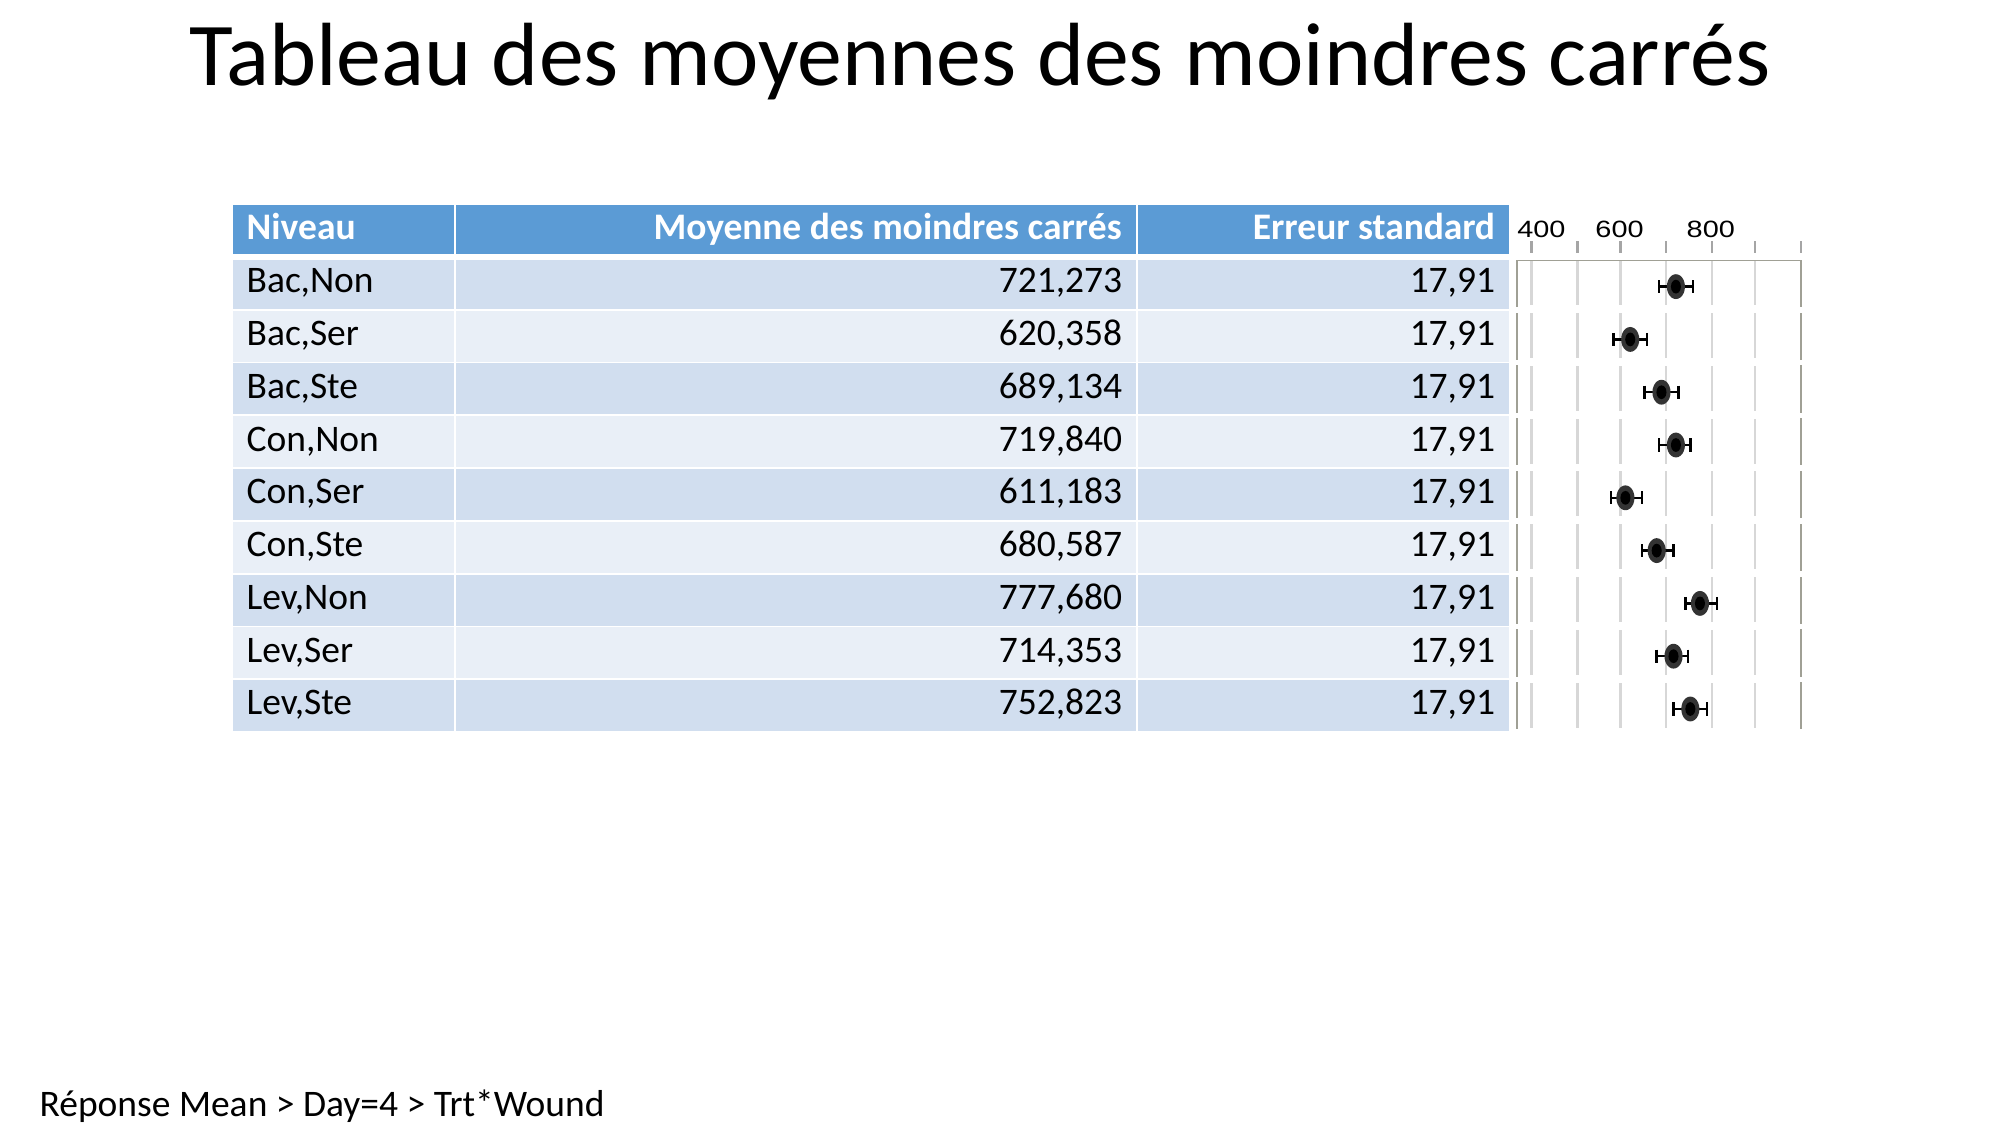

# Tableau des moyennes des moindres carrés
| Niveau | Moyenne des moindres carrés | Erreur standard |  |
| --- | --- | --- | --- |
| Bac,Non | 721,273 | 17,91 |  |
| Bac,Ser | 620,358 | 17,91 |  |
| Bac,Ste | 689,134 | 17,91 |  |
| Con,Non | 719,840 | 17,91 |  |
| Con,Ser | 611,183 | 17,91 |  |
| Con,Ste | 680,587 | 17,91 |  |
| Lev,Non | 777,680 | 17,91 |  |
| Lev,Ser | 714,353 | 17,91 |  |
| Lev,Ste | 752,823 | 17,91 |  |
Réponse Mean > Day=4 > Trt*Wound